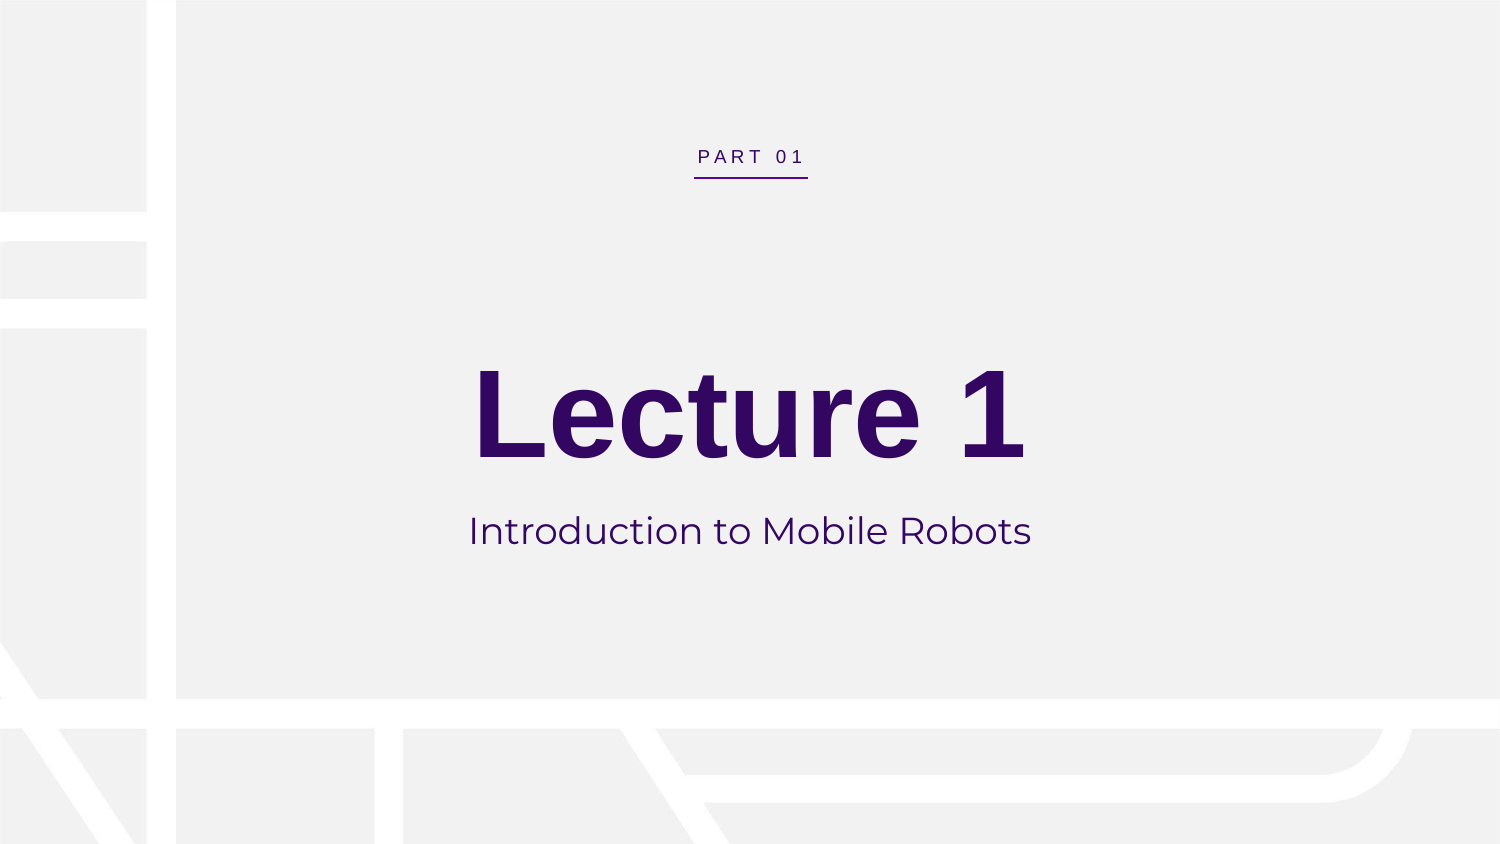

P A R T   0 1
# Lecture 1
Introduction to Mobile Robots